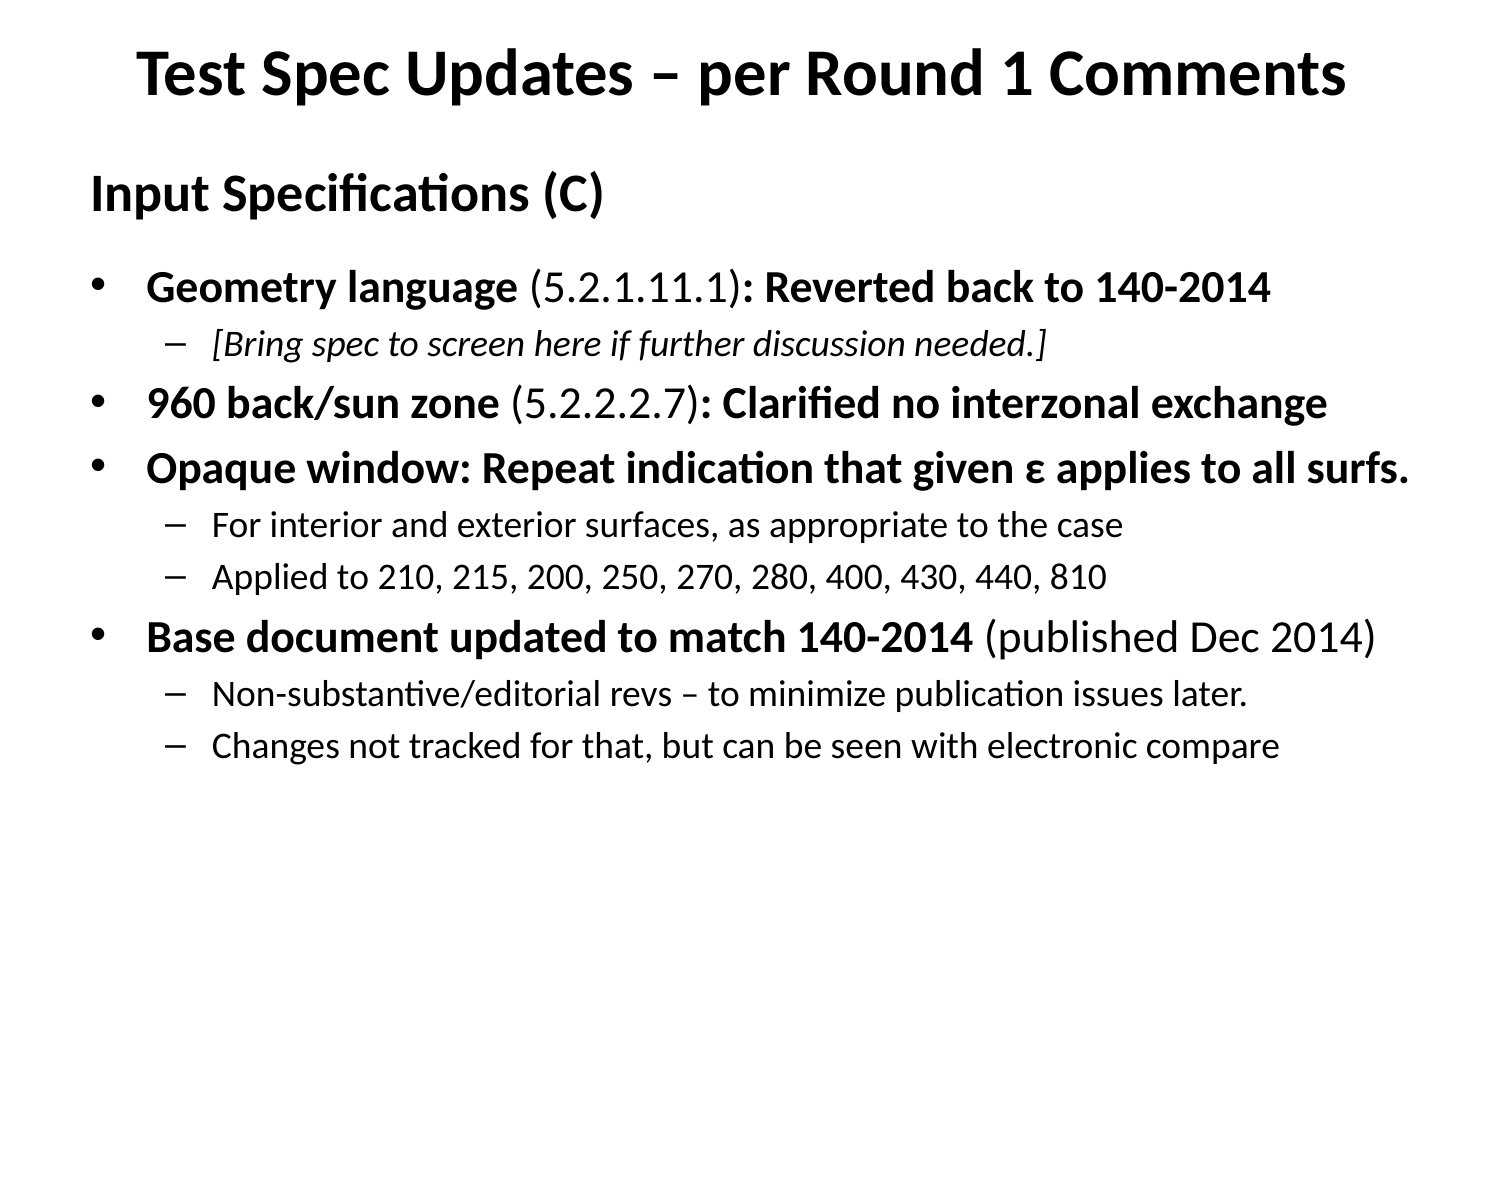

# Test Spec Updates – per Round 1 Comments
Input Specifications (C)
Geometry language (5.2.1.11.1): Reverted back to 140-2014
[Bring spec to screen here if further discussion needed.]
960 back/sun zone (5.2.2.2.7): Clarified no interzonal exchange
Opaque window: Repeat indication that given ε applies to all surfs.
For interior and exterior surfaces, as appropriate to the case
Applied to 210, 215, 200, 250, 270, 280, 400, 430, 440, 810
Base document updated to match 140-2014 (published Dec 2014)
Non-substantive/editorial revs – to minimize publication issues later.
Changes not tracked for that, but can be seen with electronic compare